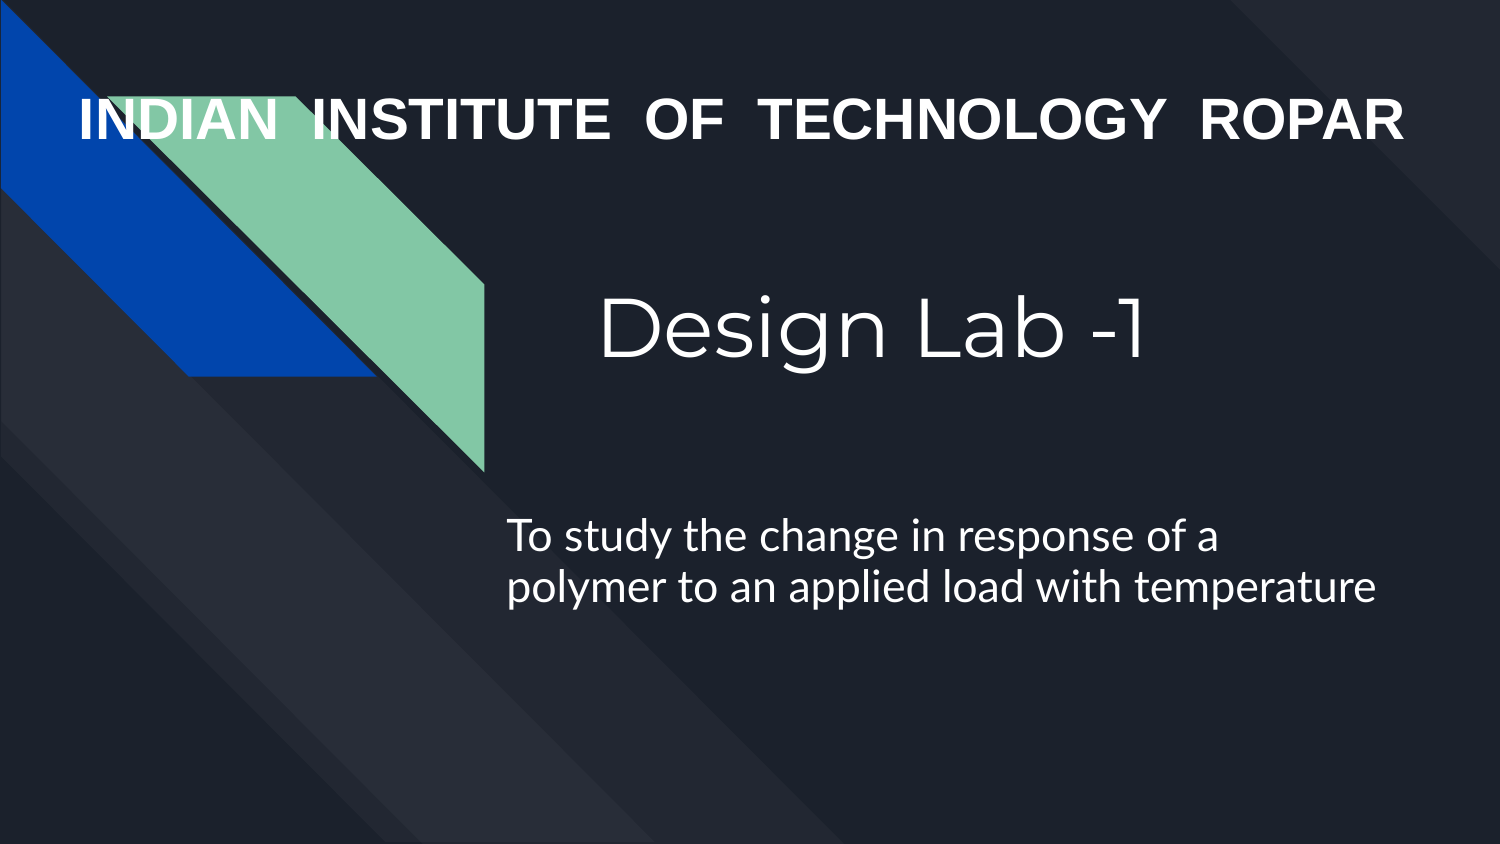

INDIAN  INSTITUTE  OF  TECHNOLOGY  ROPAR
# Design Lab -1

To study the change in response of a polymer to an applied load with temperature